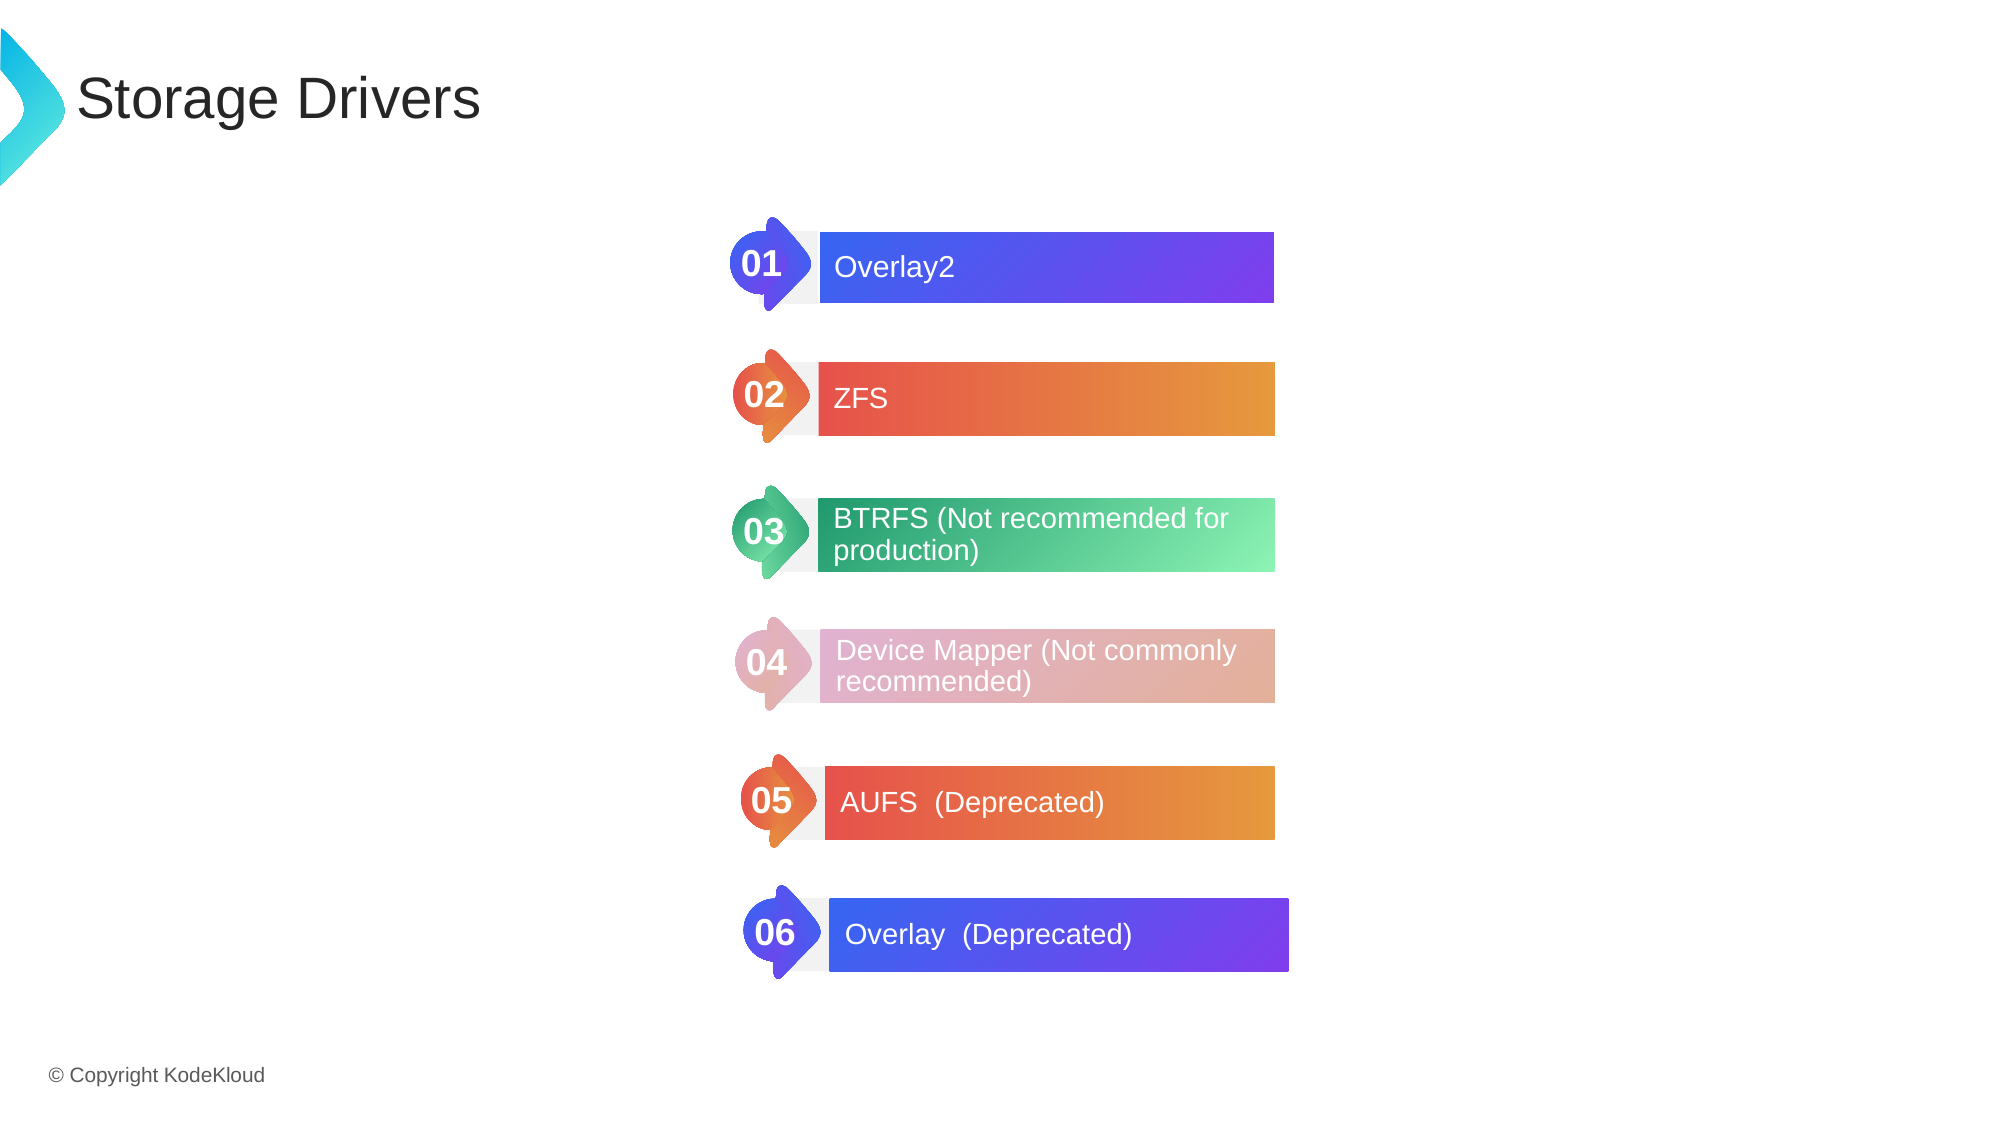

# Storage Drivers

Overlay2
01

ZFS
02

BTRFS (Not recommended for production)
03

Device Mapper (Not commonly recommended)
04

AUFS  (Deprecated)
05

Overlay  (Deprecated)
06